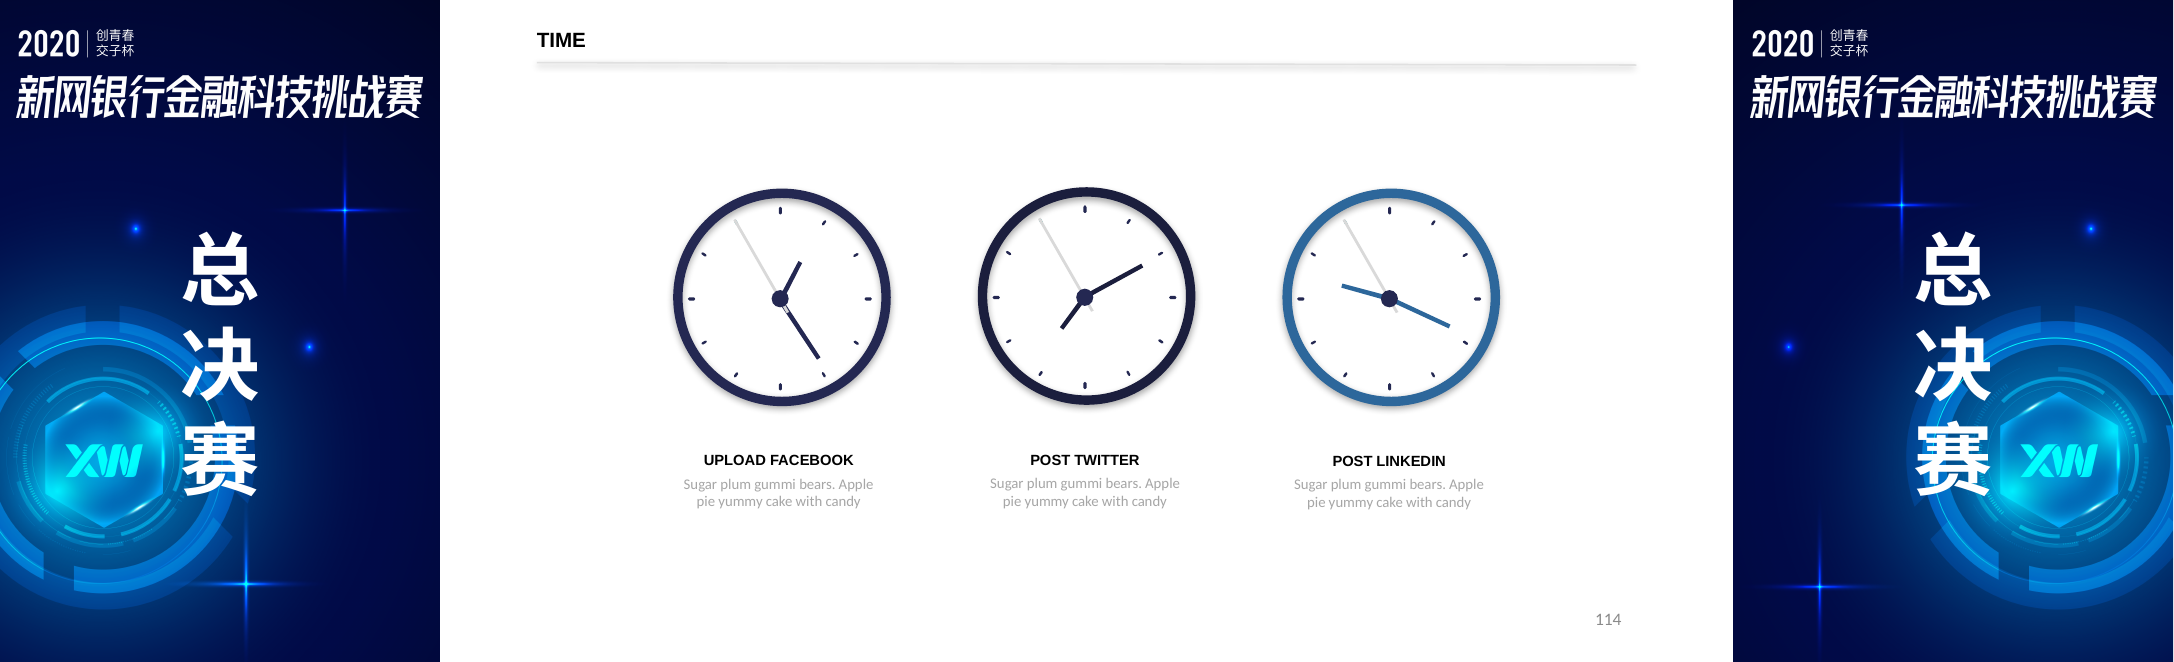

# TIME

POST TWITTER
UPLOAD FACEBOOK
POST LINKEDIN
Sugar plum gummi bears. Apple pie yummy cake with candy
Sugar plum gummi bears. Apple pie yummy cake with candy
Sugar plum gummi bears. Apple pie yummy cake with candy
114